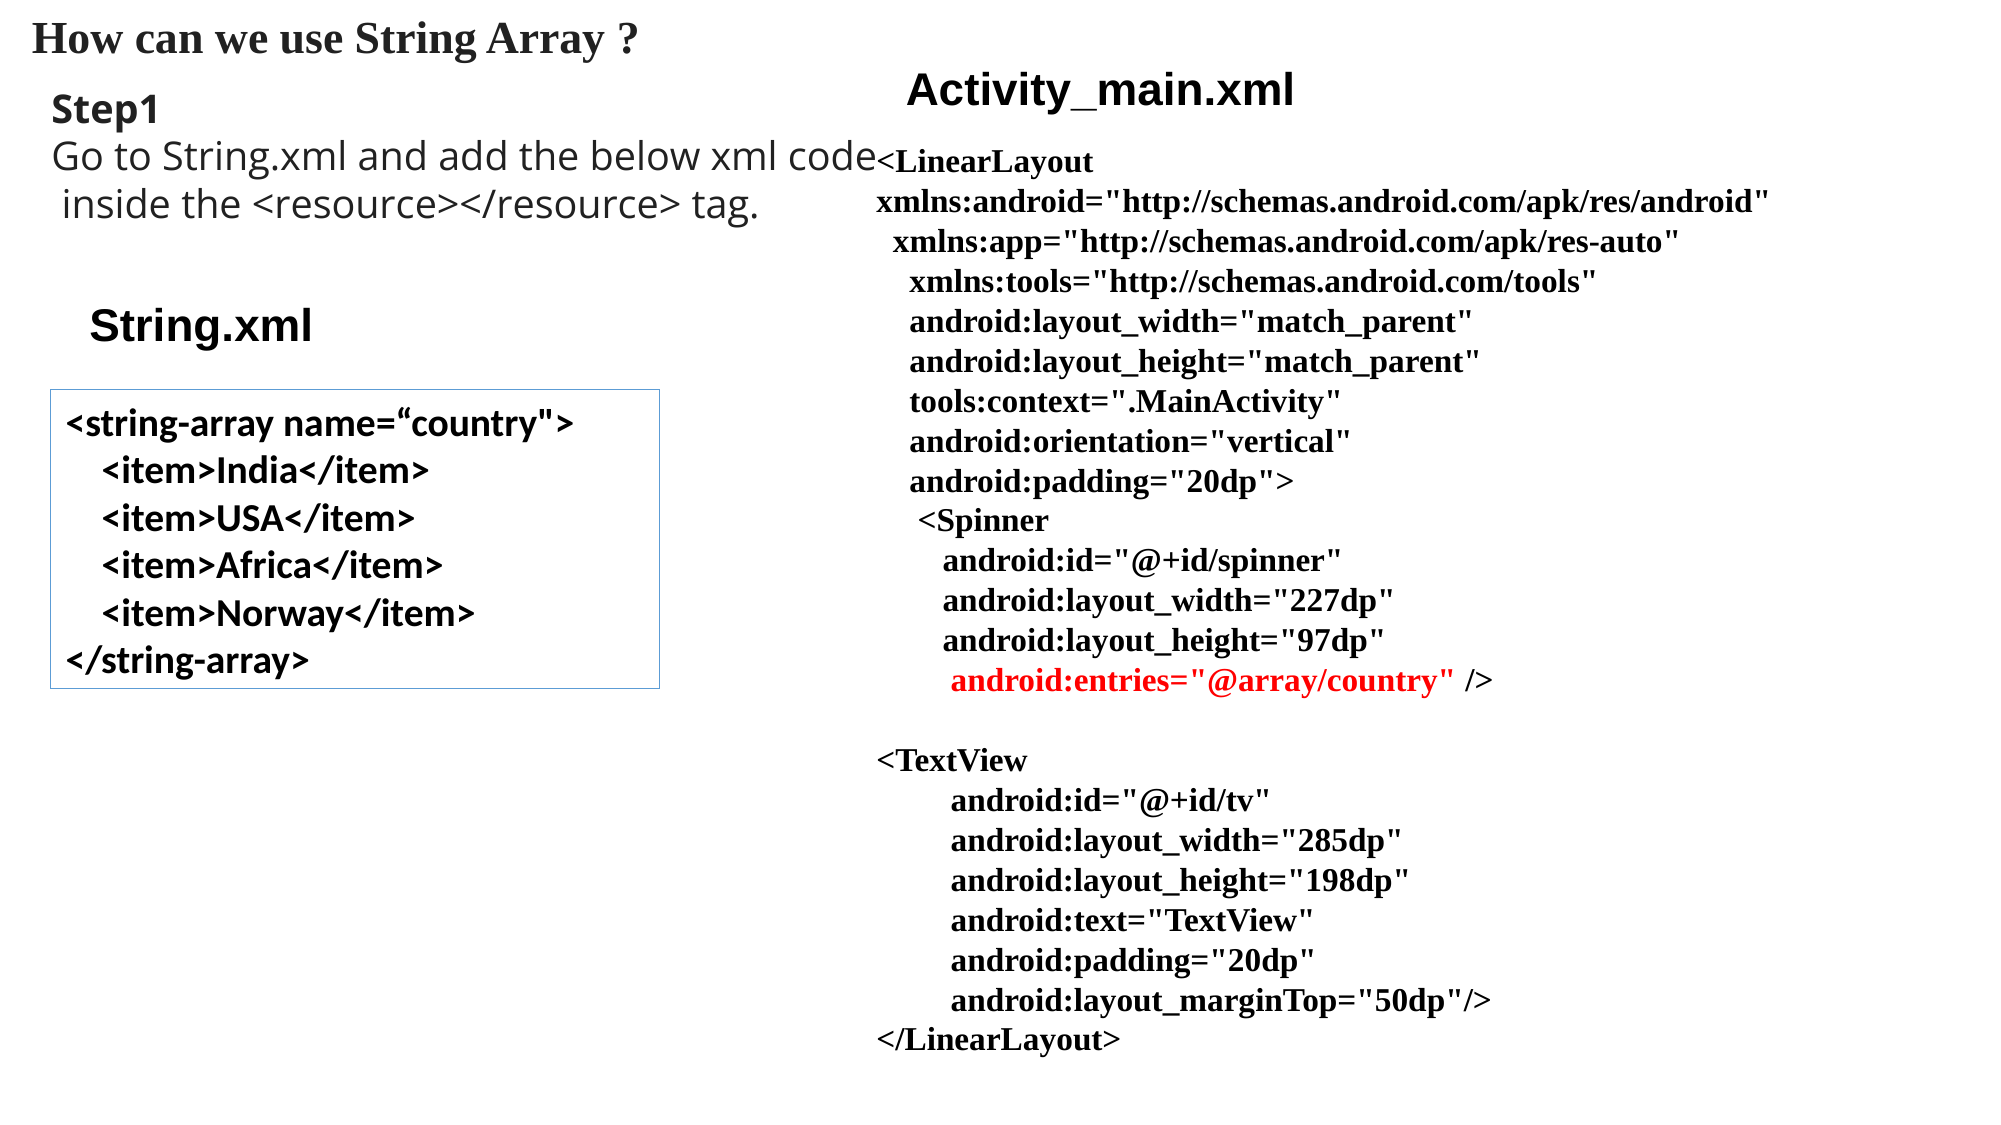

How can we use String Array ?
Activity_main.xml
Step1
Go to String.xml and add the below xml code
 inside the <resource></resource> tag.
<LinearLayout xmlns:android="http://schemas.android.com/apk/res/android"
  xmlns:app="http://schemas.android.com/apk/res-auto"
    xmlns:tools="http://schemas.android.com/tools"
    android:layout_width="match_parent"
    android:layout_height="match_parent"
    tools:context=".MainActivity"
    android:orientation="vertical"
    android:padding="20dp">
     <Spinner
        android:id="@+id/spinner"
        android:layout_width="227dp"
        android:layout_height="97dp"
         android:entries="@array/country" />

<TextView
         android:id="@+id/tv"
         android:layout_width="285dp"
         android:layout_height="198dp"
         android:text="TextView"
         android:padding="20dp"
         android:layout_marginTop="50dp"/>
</LinearLayout>
String.xml
<string-array name=“country">
    <item>India</item>
    <item>USA</item>
    <item>Africa</item>
    <item>Norway</item>
</string-array>